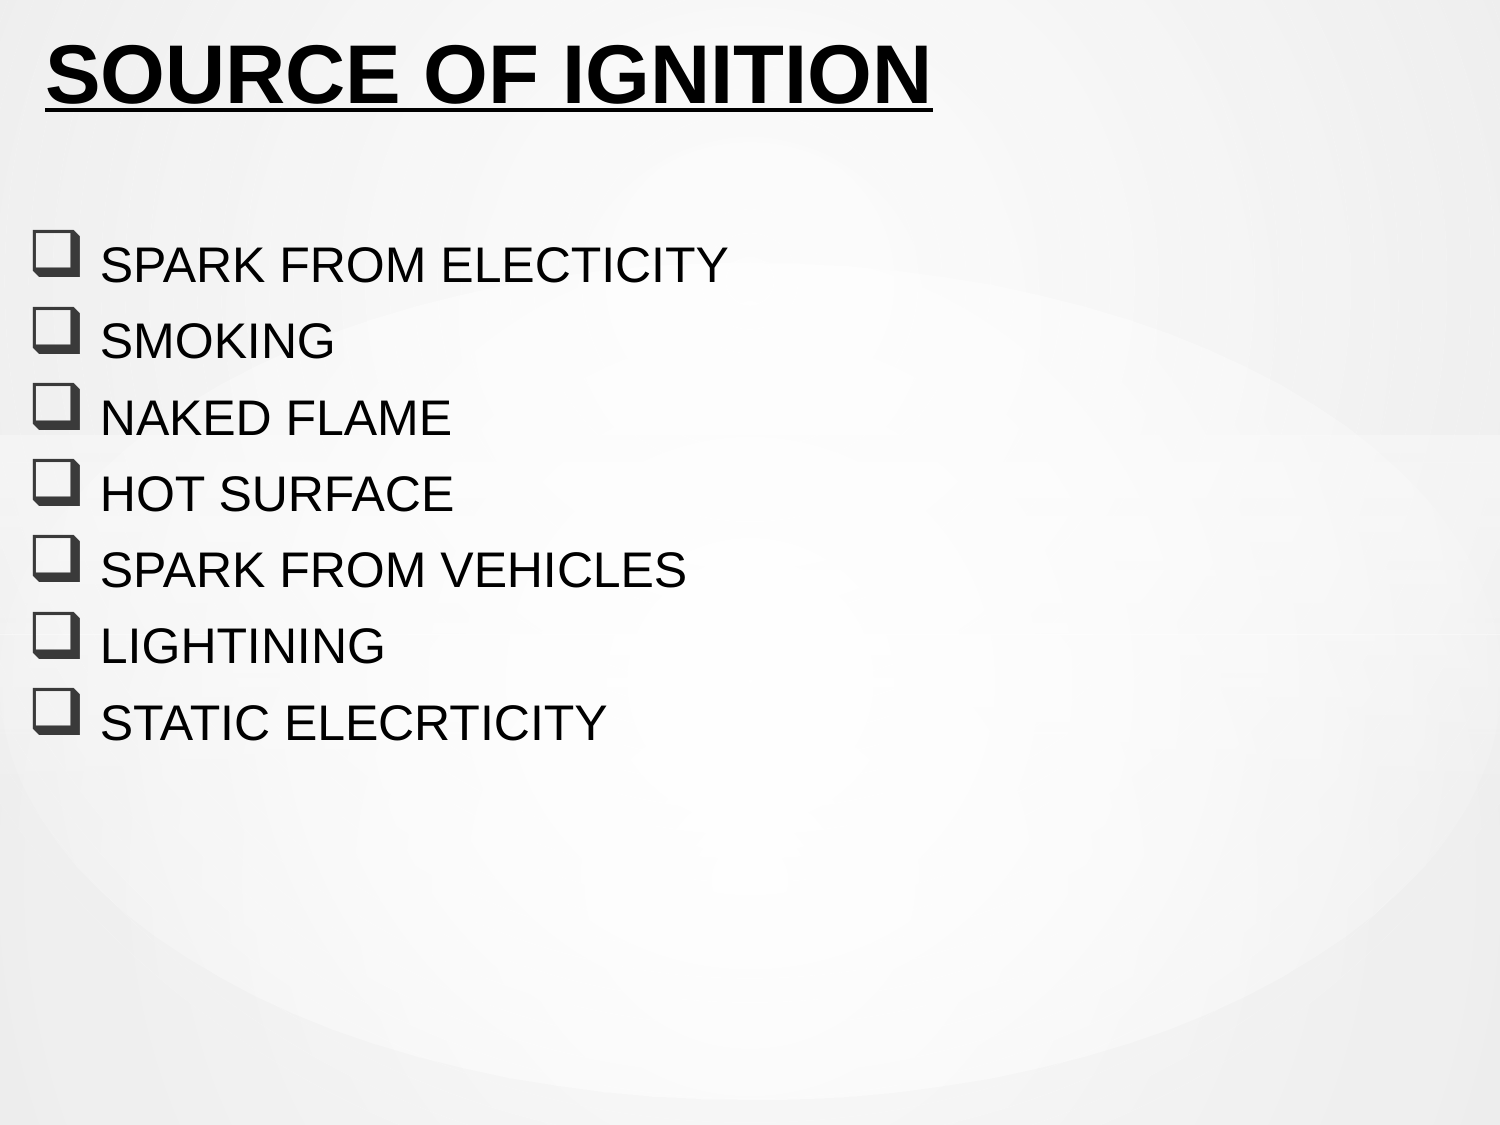

# SOURCE OF IGNITION
 SPARK FROM ELECTICITY
 SMOKING
 NAKED FLAME
 HOT SURFACE
 SPARK FROM VEHICLES
 LIGHTINING
 STATIC ELECRTICITY